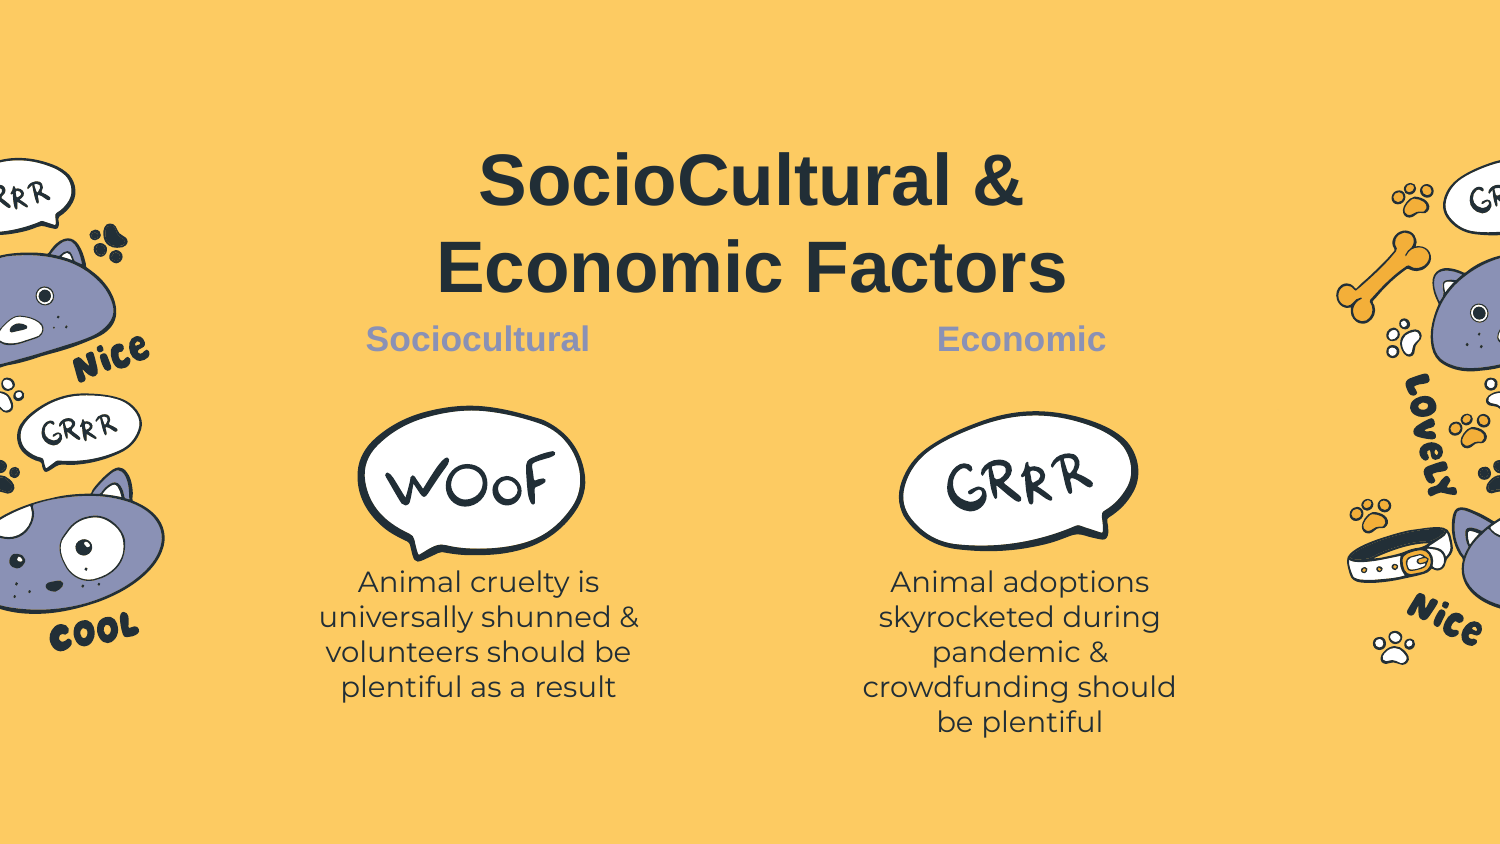

# SocioCultural &
Economic Factors
Economic
Sociocultural

Animal cruelty is universally shunned & volunteers should be plentiful as a result
Animal adoptions skyrocketed during pandemic & crowdfunding should be plentiful